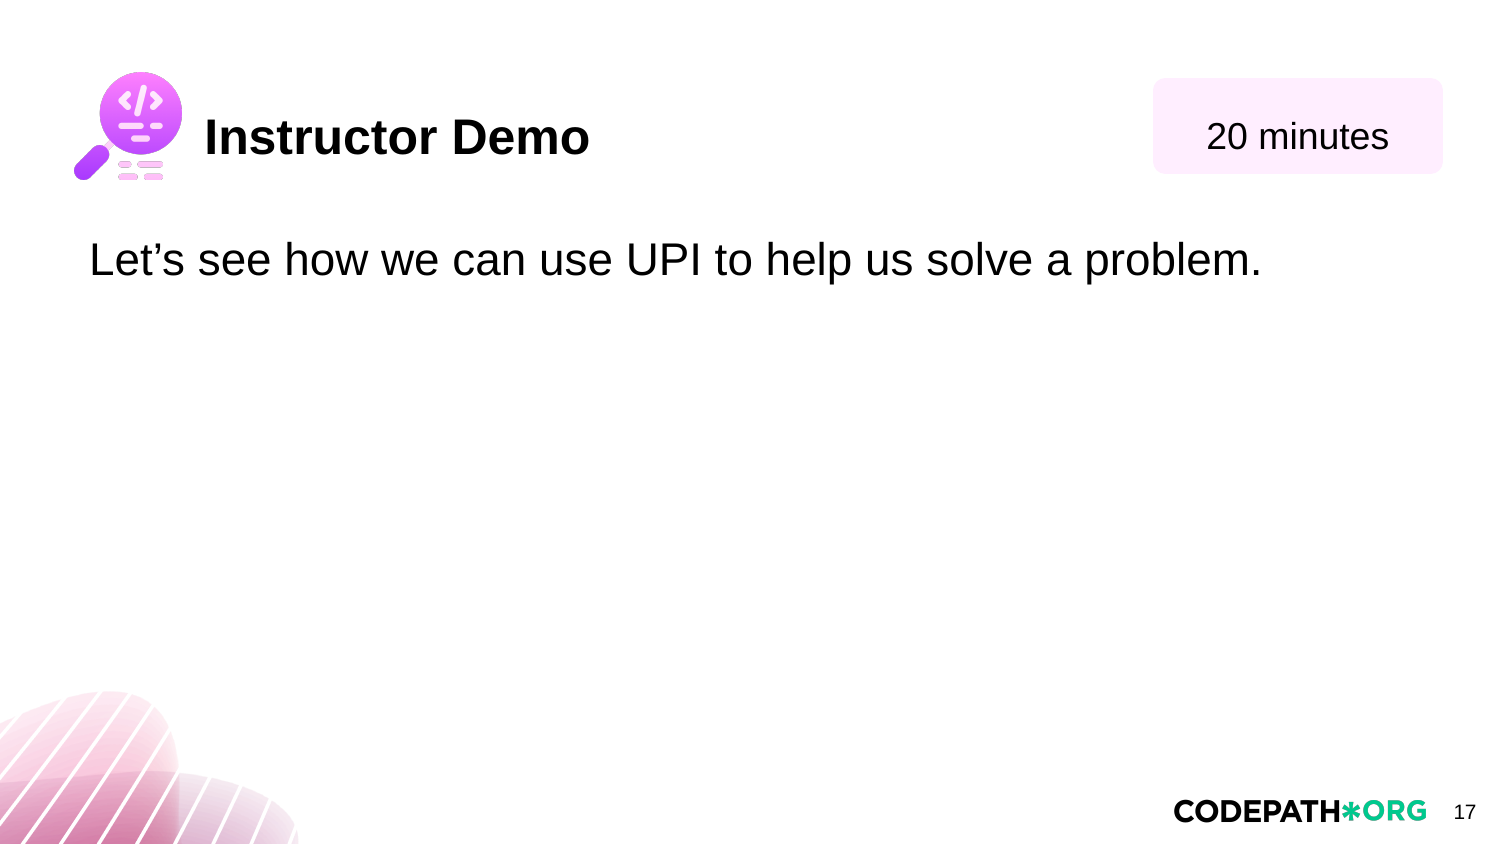

20 minutes
Let’s see how we can use UPI to help us solve a problem.
17